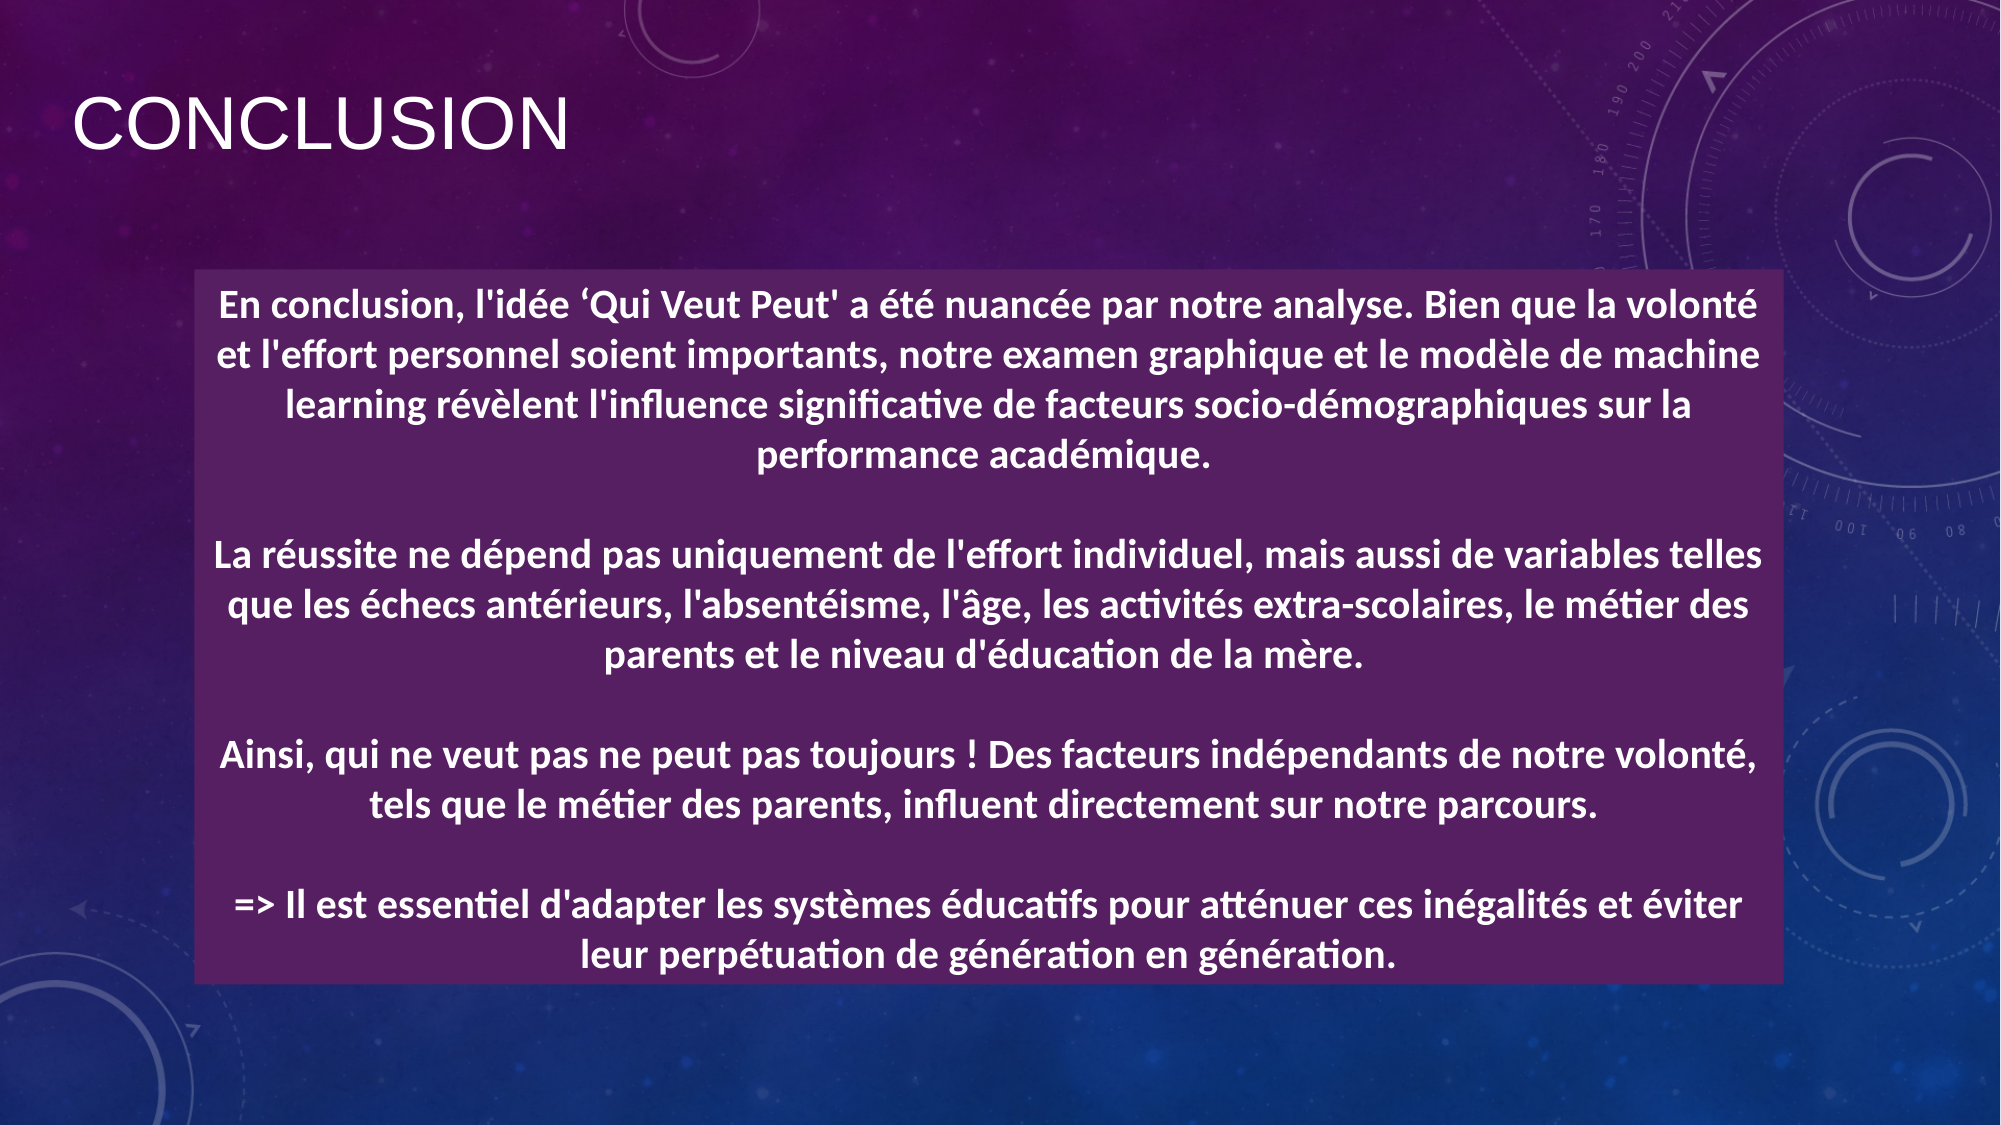

Conclusion
En conclusion, l'idée ‘Qui Veut Peut' a été nuancée par notre analyse. Bien que la volonté et l'effort personnel soient importants, notre examen graphique et le modèle de machine learning révèlent l'influence significative de facteurs socio-démographiques sur la performance académique.

La réussite ne dépend pas uniquement de l'effort individuel, mais aussi de variables telles que les échecs antérieurs, l'absentéisme, l'âge, les activités extra-scolaires, le métier des parents et le niveau d'éducation de la mère.

Ainsi, qui ne veut pas ne peut pas toujours ! Des facteurs indépendants de notre volonté, tels que le métier des parents, influent directement sur notre parcours.

=> Il est essentiel d'adapter les systèmes éducatifs pour atténuer ces inégalités et éviter leur perpétuation de génération en génération.